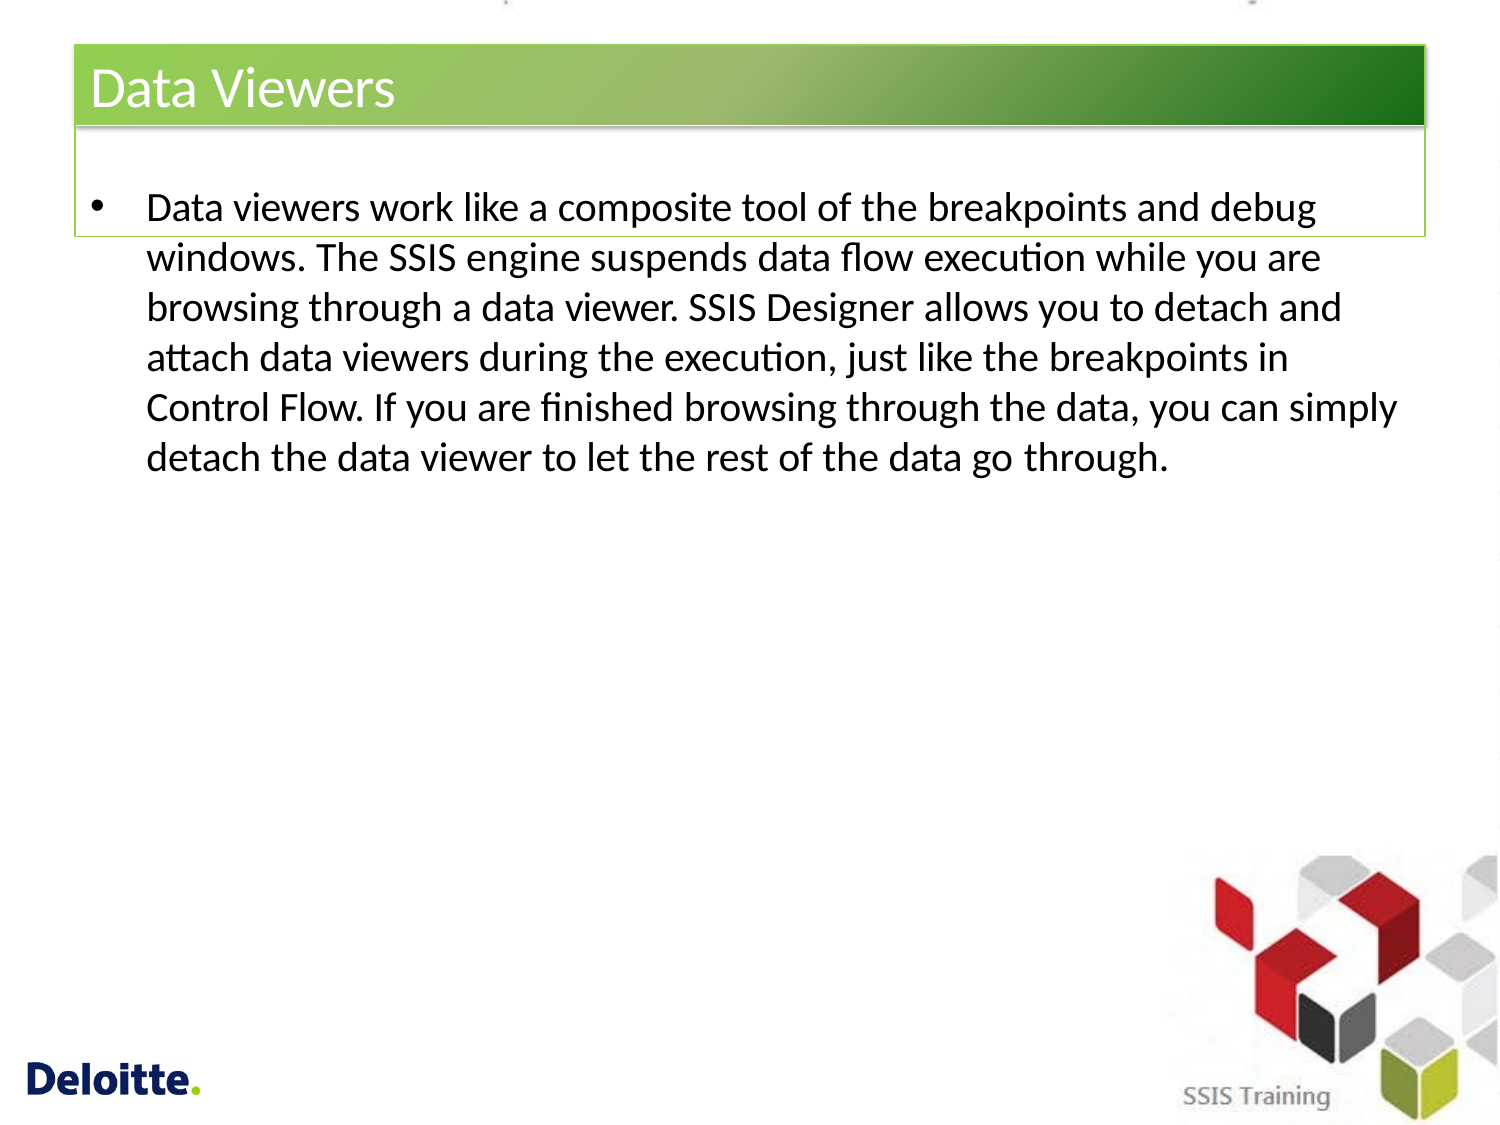

# Data Viewers
Data viewers work like a composite tool of the breakpoints and debug  windows. The SSIS engine suspends data flow execution while you are  browsing through a data viewer. SSIS Designer allows you to detach and  attach data viewers during the execution, just like the breakpoints in  Control Flow. If you are finished browsing through the data, you can simply  detach the data viewer to let the rest of the data go through.